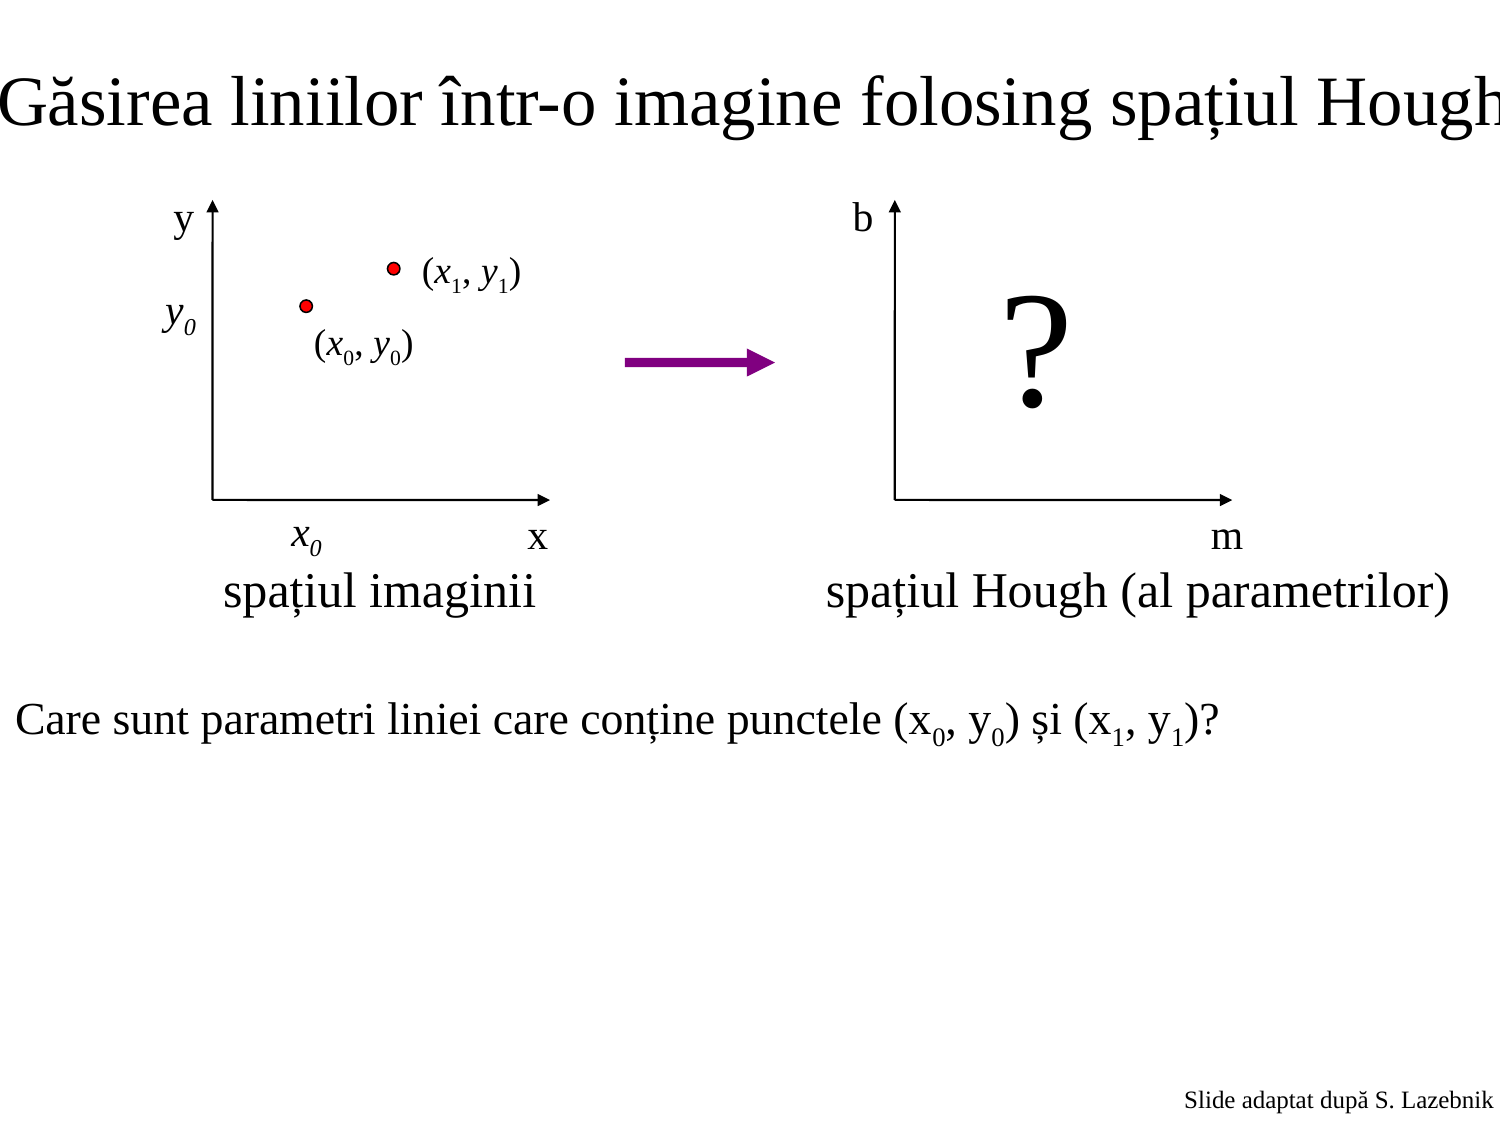

# Găsirea liniilor într-o imagine folosing spațiul Hough
y
b

?
(x1, y1)

y0

(x0, y0)

x0

x

m
spațiul imaginii
spațiul Hough (al parametrilor)
Care sunt parametri liniei care conține punctele (x0, y0) și (x1, y1)?

Slide adaptat după S. Lazebnik